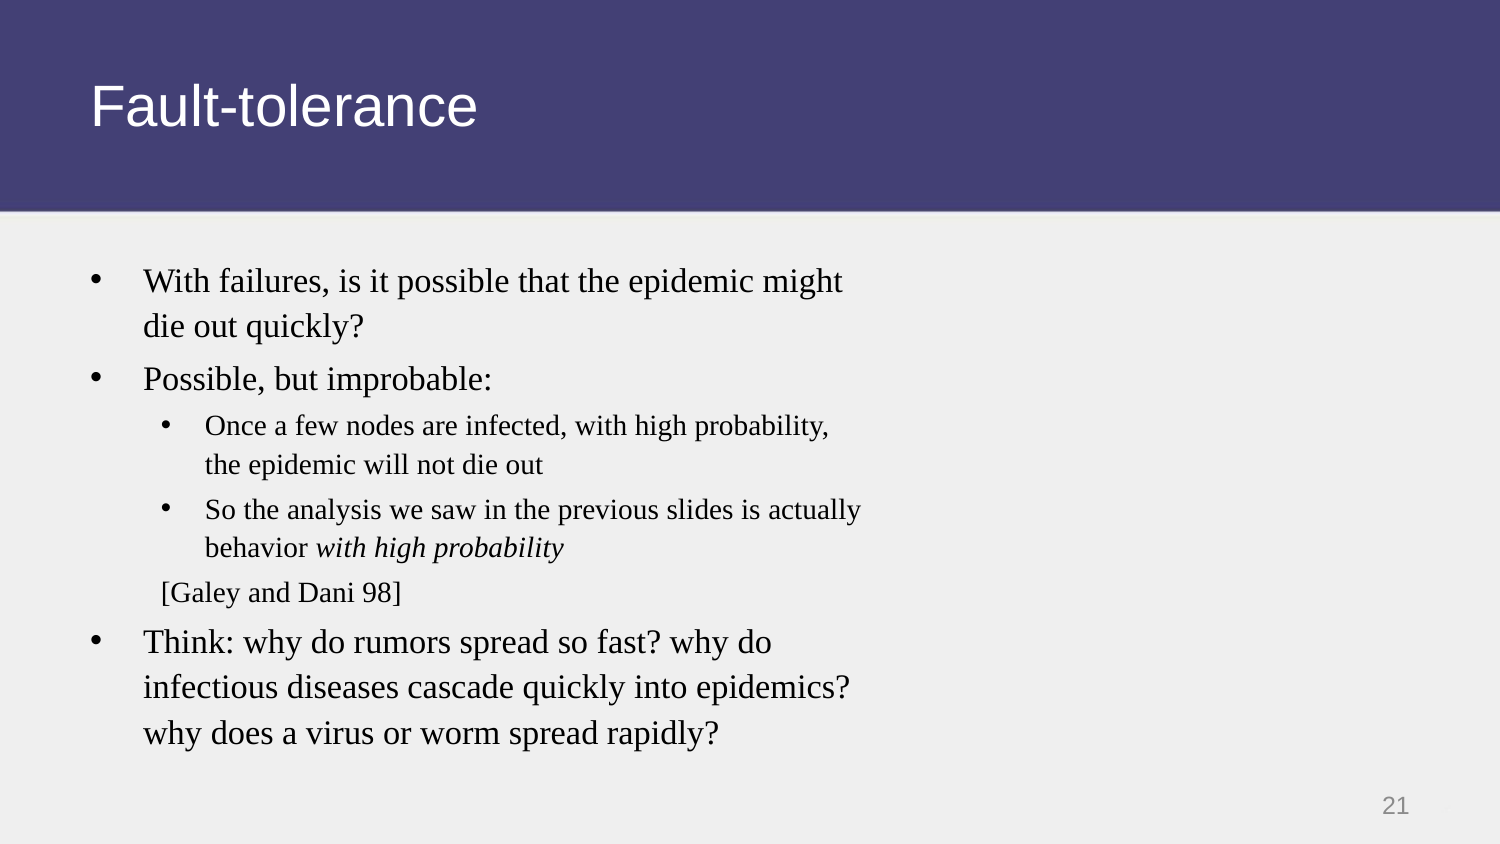

# Fault-tolerance
With failures, is it possible that the epidemic might die out quickly?
Possible, but improbable:
Once a few nodes are infected, with high probability, the epidemic will not die out
So the analysis we saw in the previous slides is actually behavior with high probability
[Galey and Dani 98]
Think: why do rumors spread so fast? why do infectious diseases cascade quickly into epidemics? why does a virus or worm spread rapidly?

21